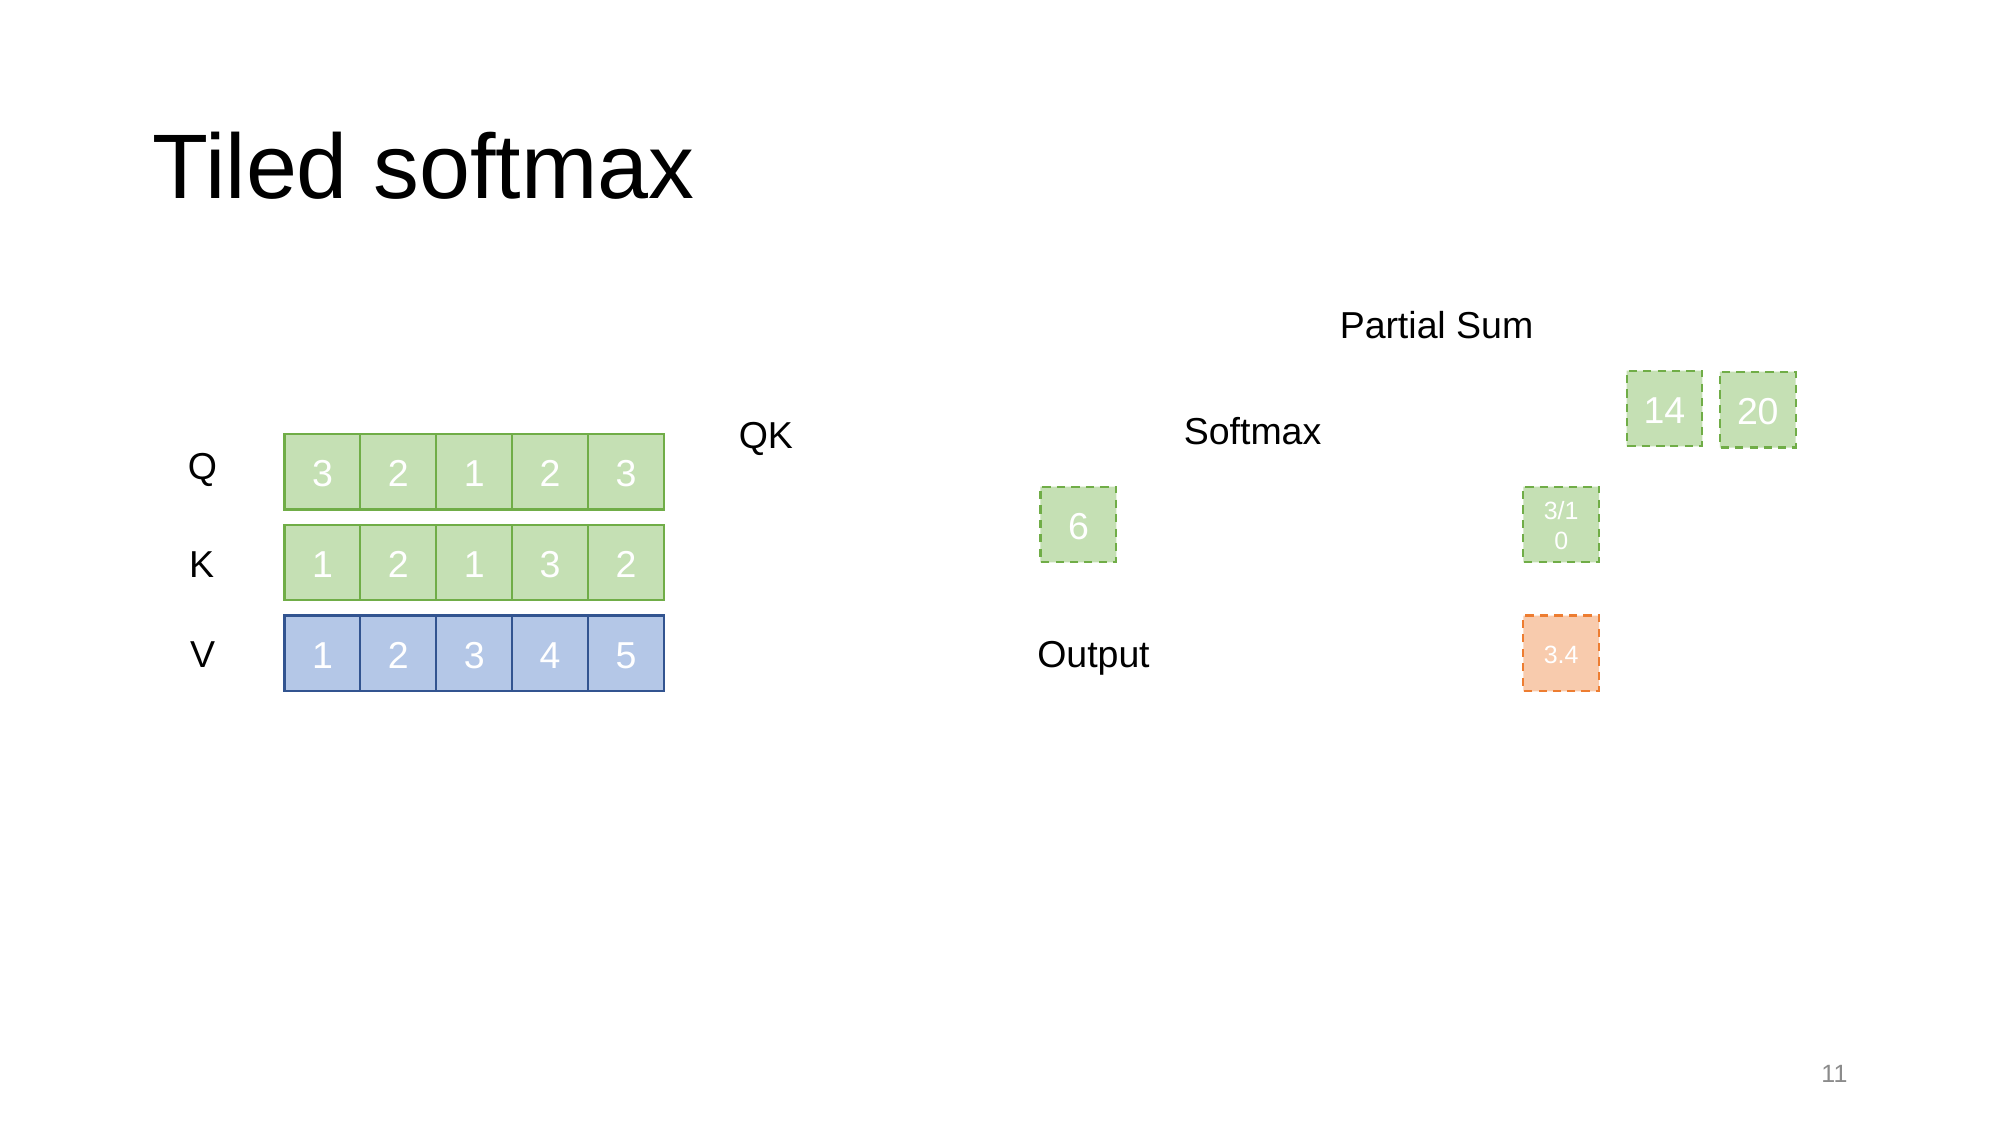

# Tiled softmax
Partial Sum
14
20
Softmax
QK
3
2
3
1
2
Q
3/10
6
1
3
2
1
2
K
3.4
4
5
3
2
1
V
Output
11